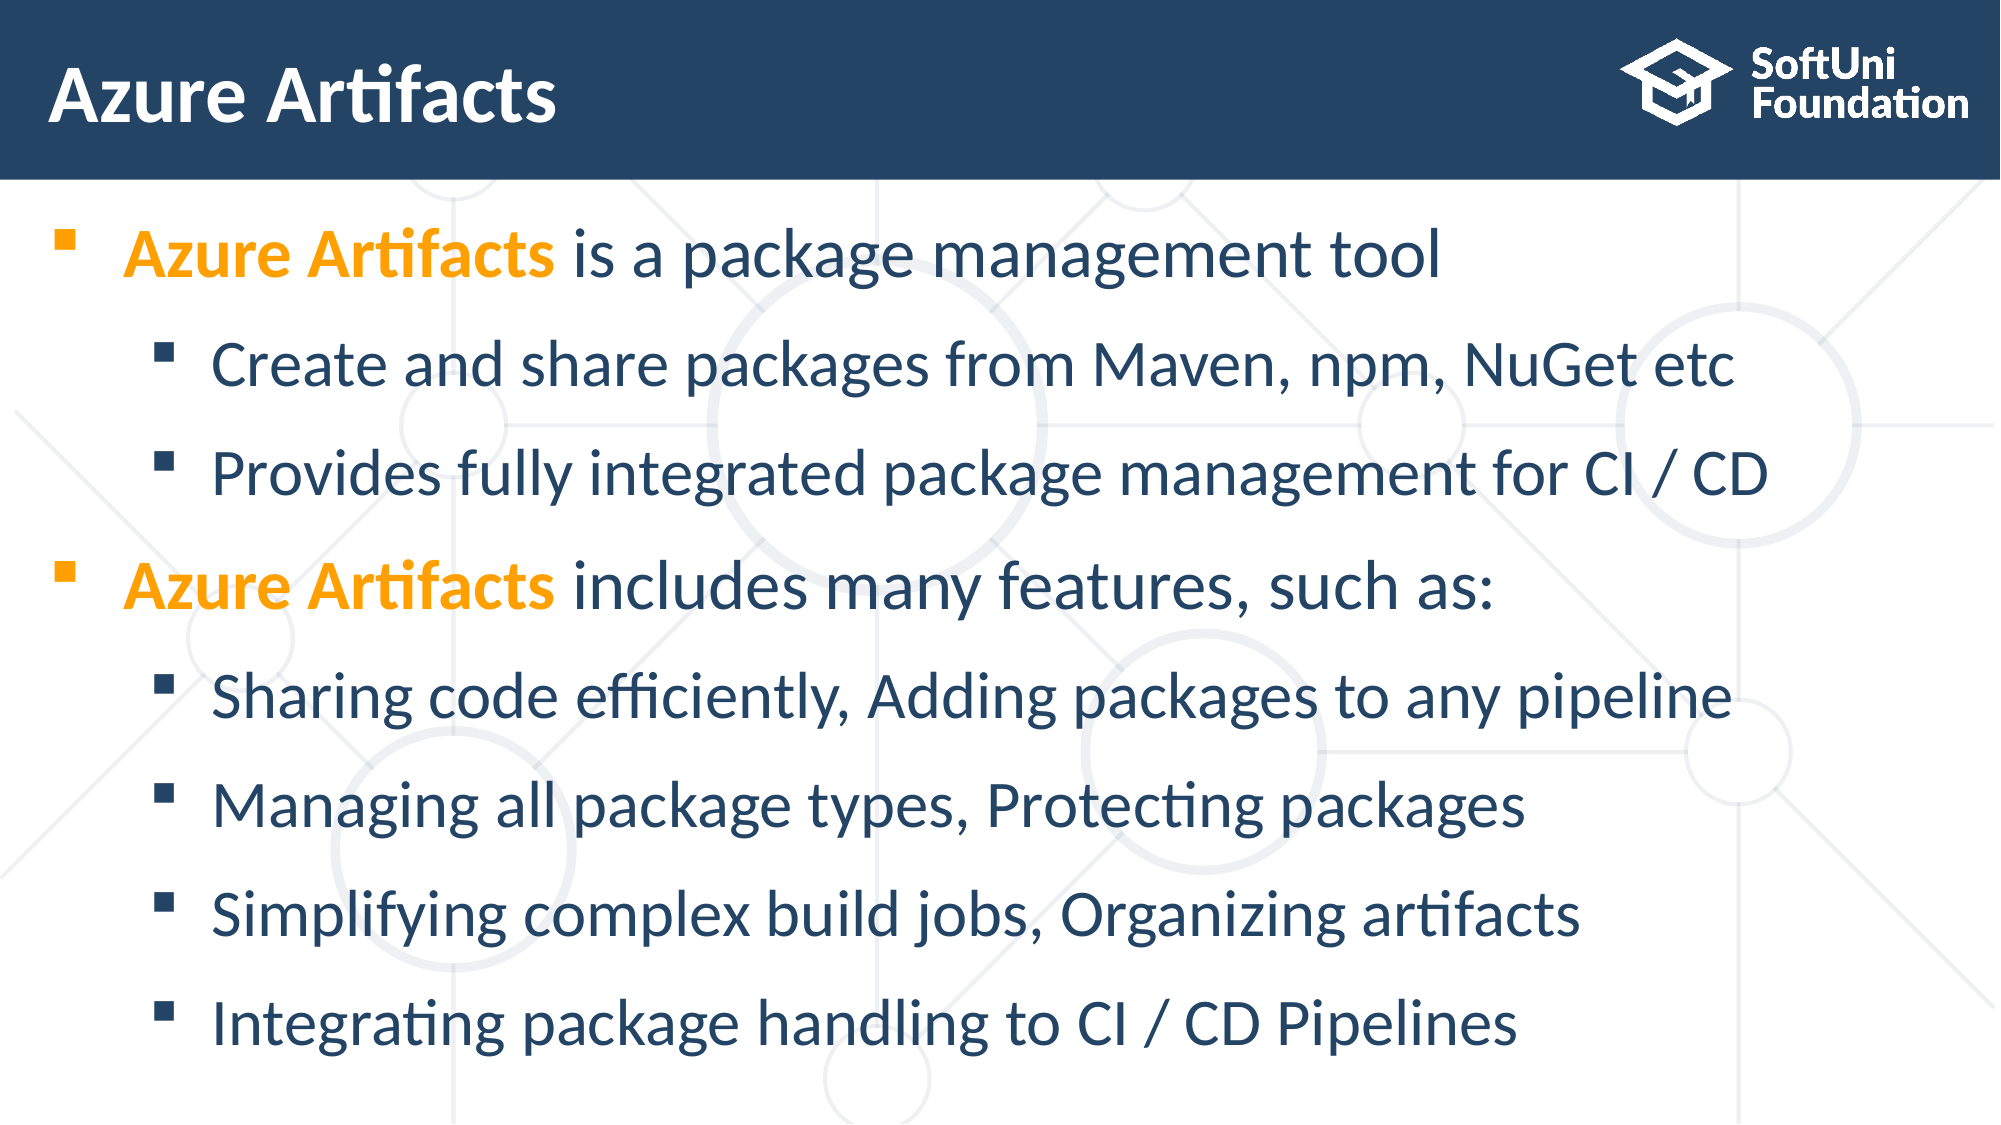

# Azure Artifacts
Azure Artifacts is a package management tool
Create and share packages from Maven, npm, NuGet etc
Provides fully integrated package management for CI / CD
Azure Artifacts includes many features, such as:
Sharing code efficiently, Adding packages to any pipeline
Managing all package types, Protecting packages
Simplifying complex build jobs, Organizing artifacts
Integrating package handling to CI / CD Pipelines